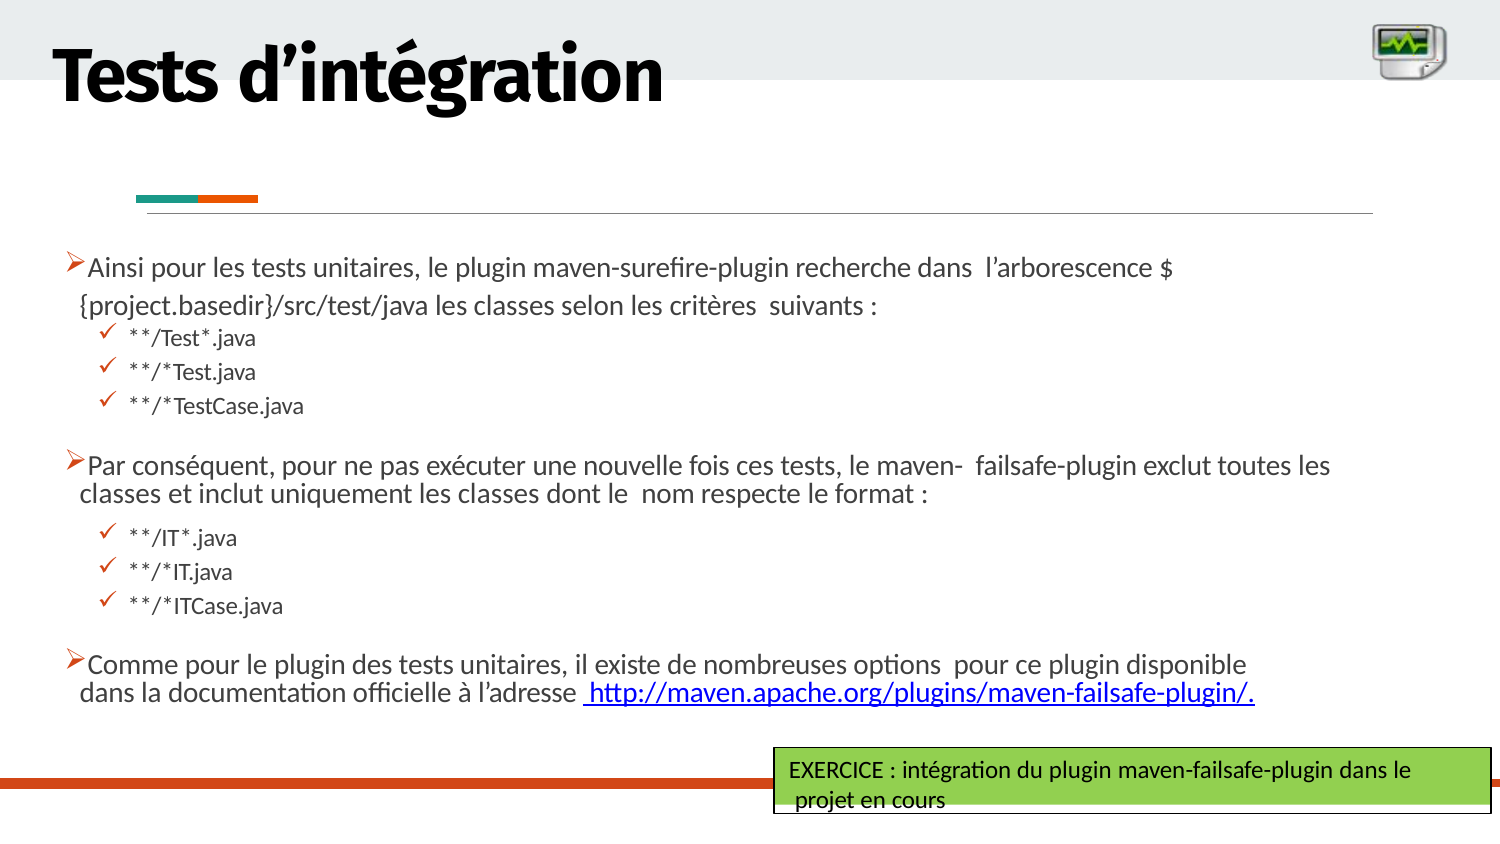

Tests d’intégration

# Tests d’intégration

Ainsi pour les tests unitaires, le plugin maven-surefire-plugin recherche dans  l’arborescence ${project.basedir}/src/test/java les classes selon les critères  suivants :
**/Test*.java
**/*Test.java
**/*TestCase.java
Par conséquent, pour ne pas exécuter une nouvelle fois ces tests, le maven-  failsafe-plugin exclut toutes les classes et inclut uniquement les classes dont le  nom respecte le format :
**/IT*.java
**/*IT.java
**/*ITCase.java
Comme pour le plugin des tests unitaires, il existe de nombreuses options  pour ce plugin disponible dans la documentation officielle à l’adresse  http://maven.apache.org/plugins/maven-failsafe-plugin/.

EXERCICE : intégration du plugin maven-failsafe-plugin dans le  projet en cours